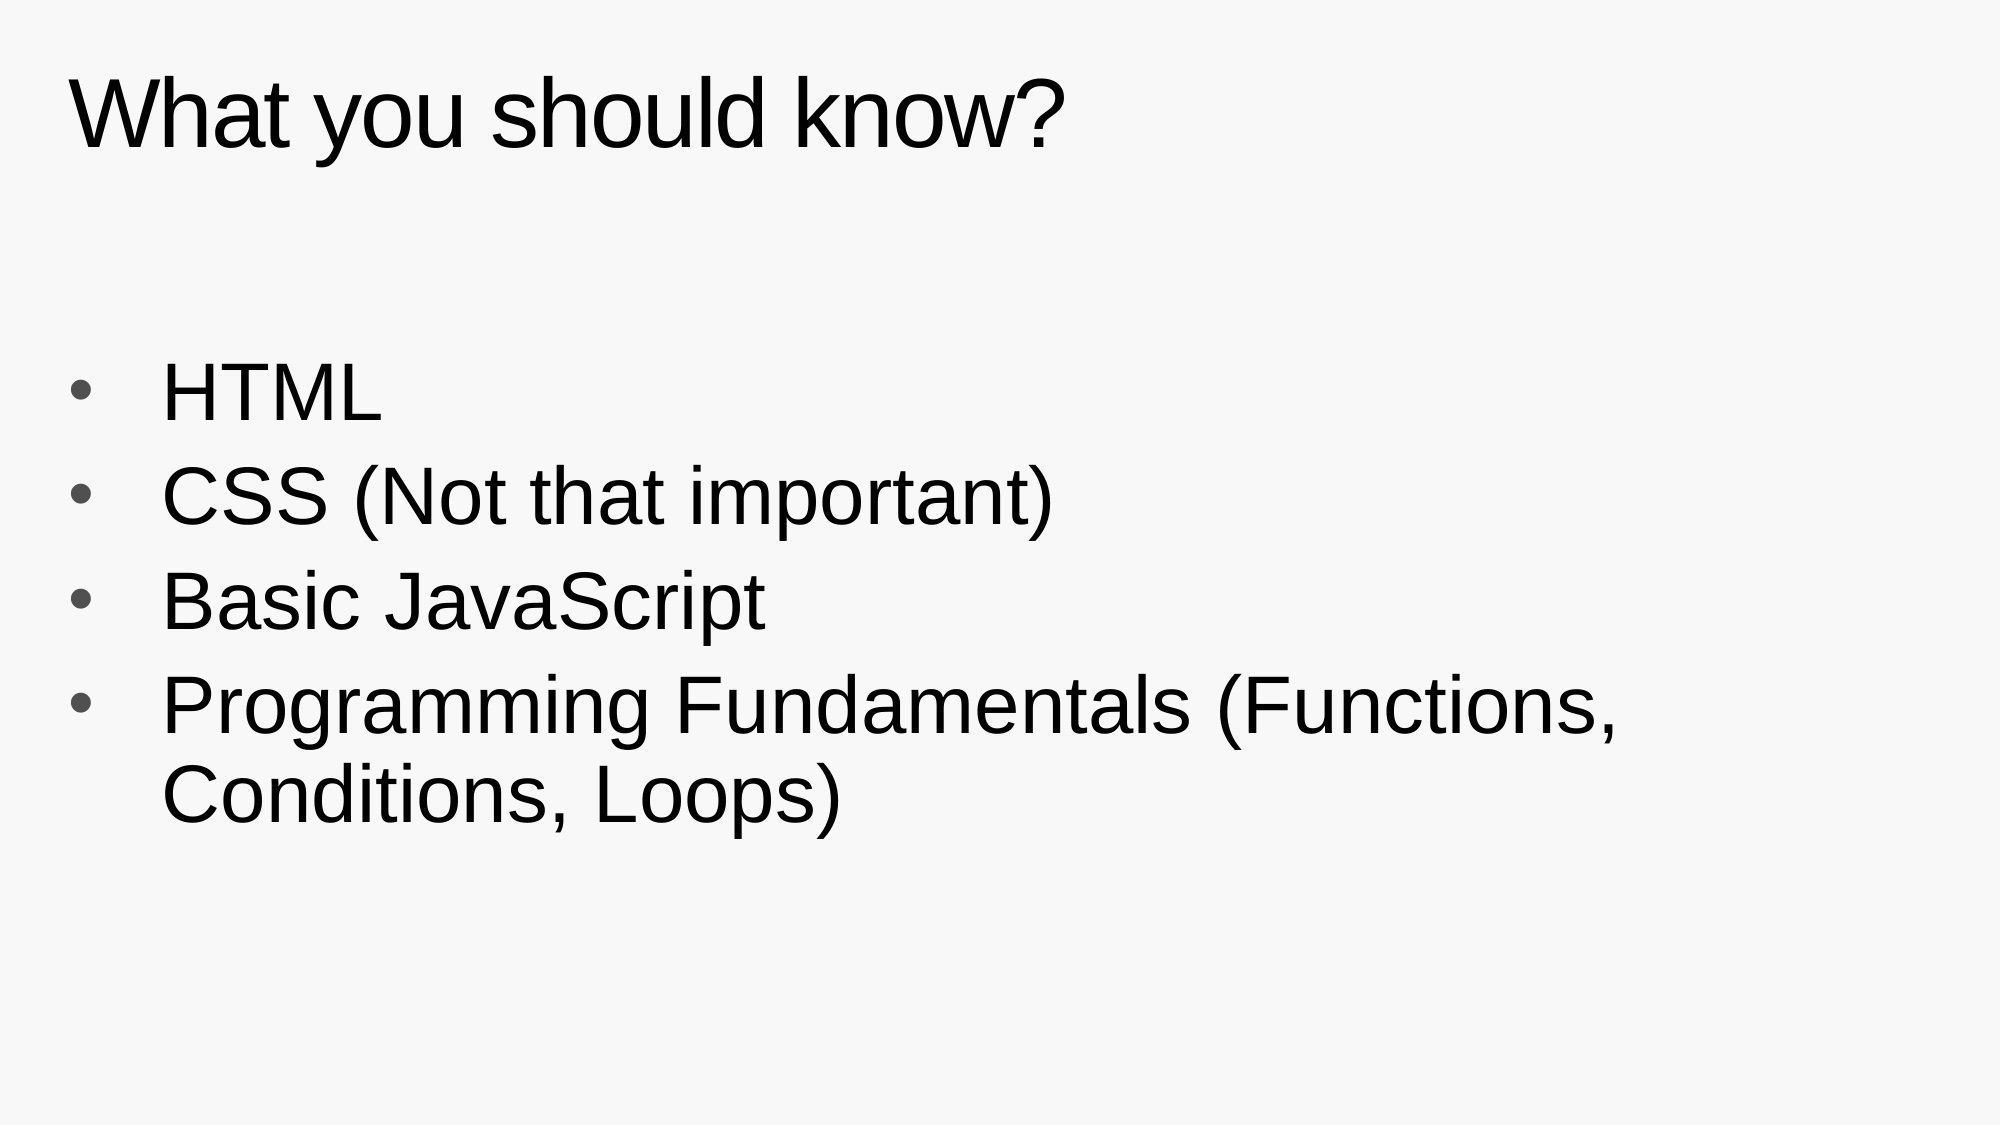

# What you should know?
HTML
CSS (Not that important)
Basic JavaScript
Programming Fundamentals (Functions, Conditions, Loops)